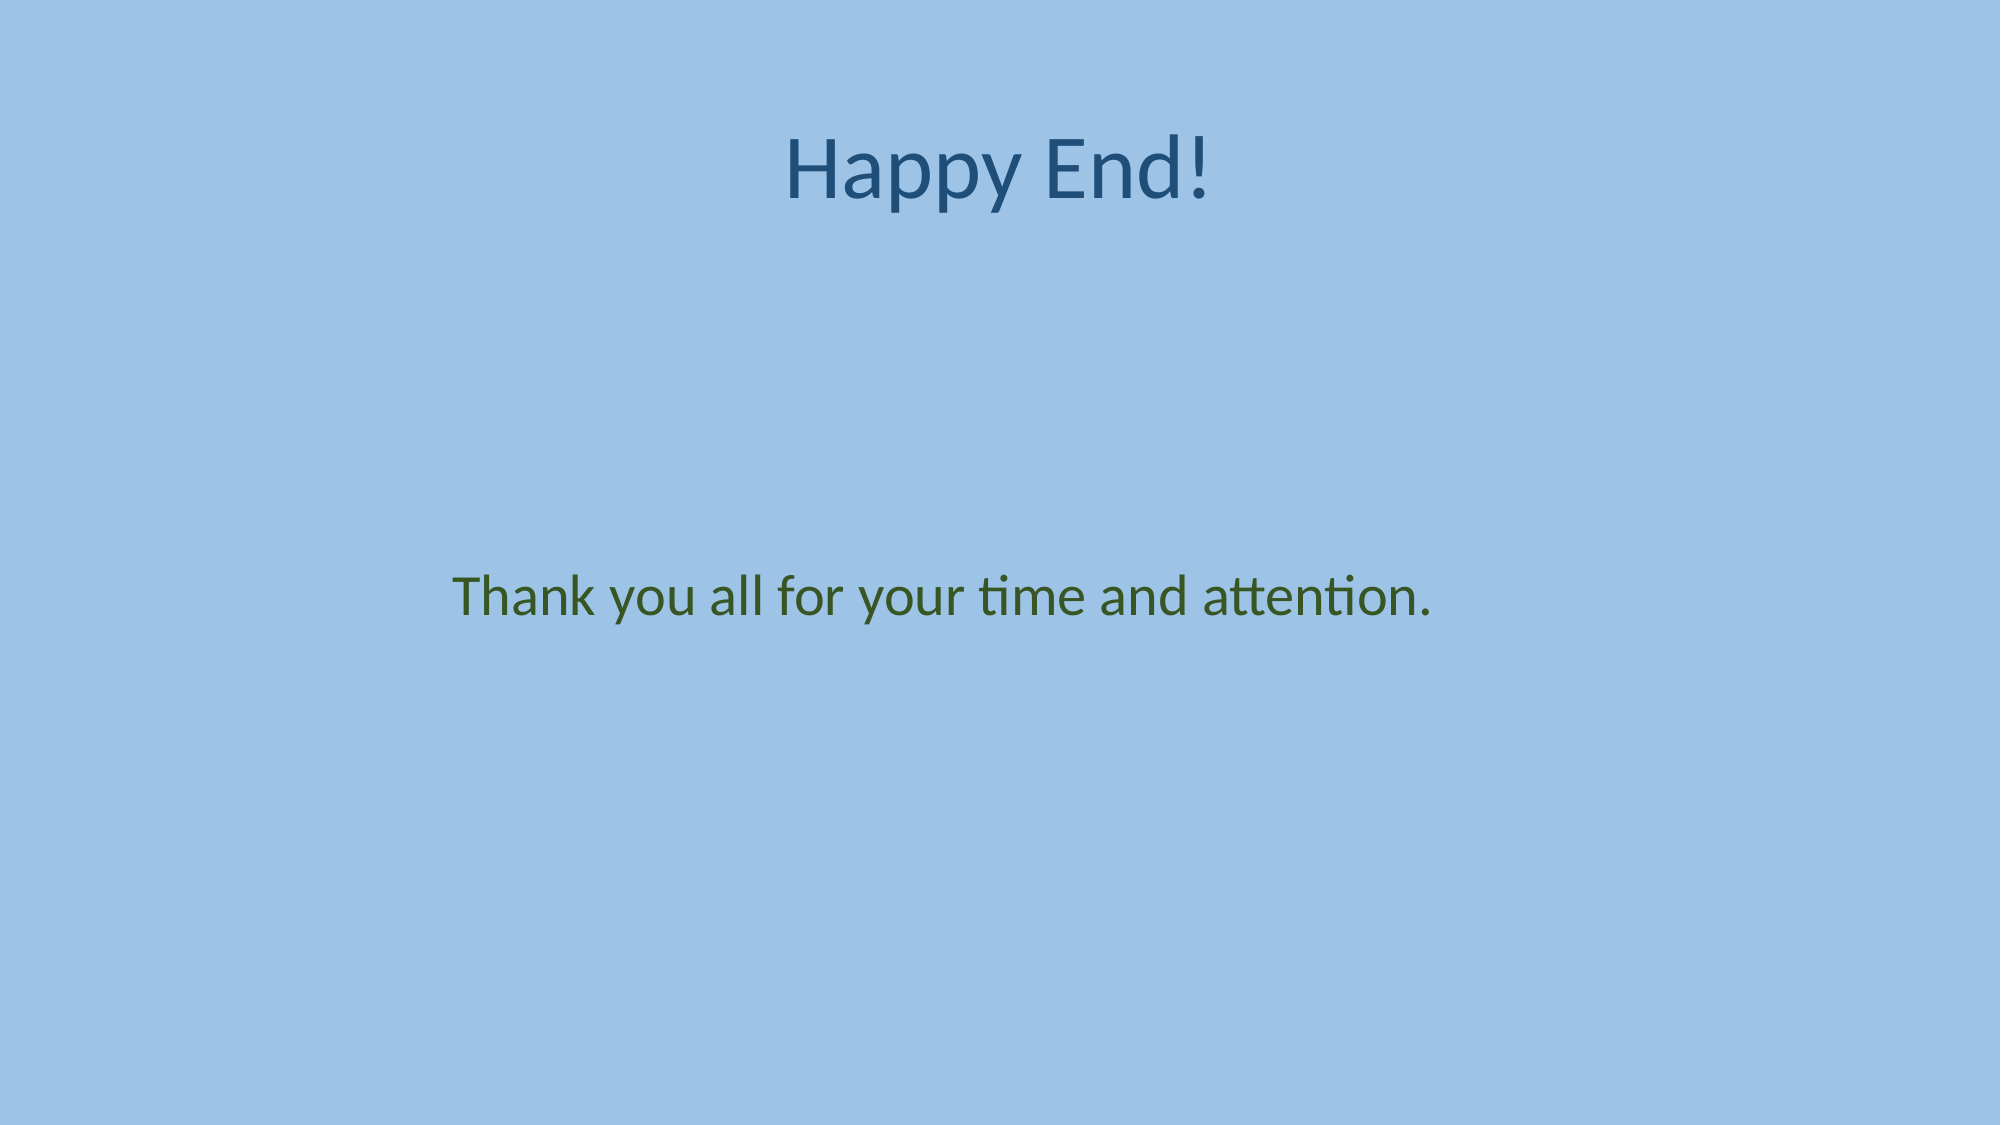

# Happy End!

		Thank you all for your time and attention.